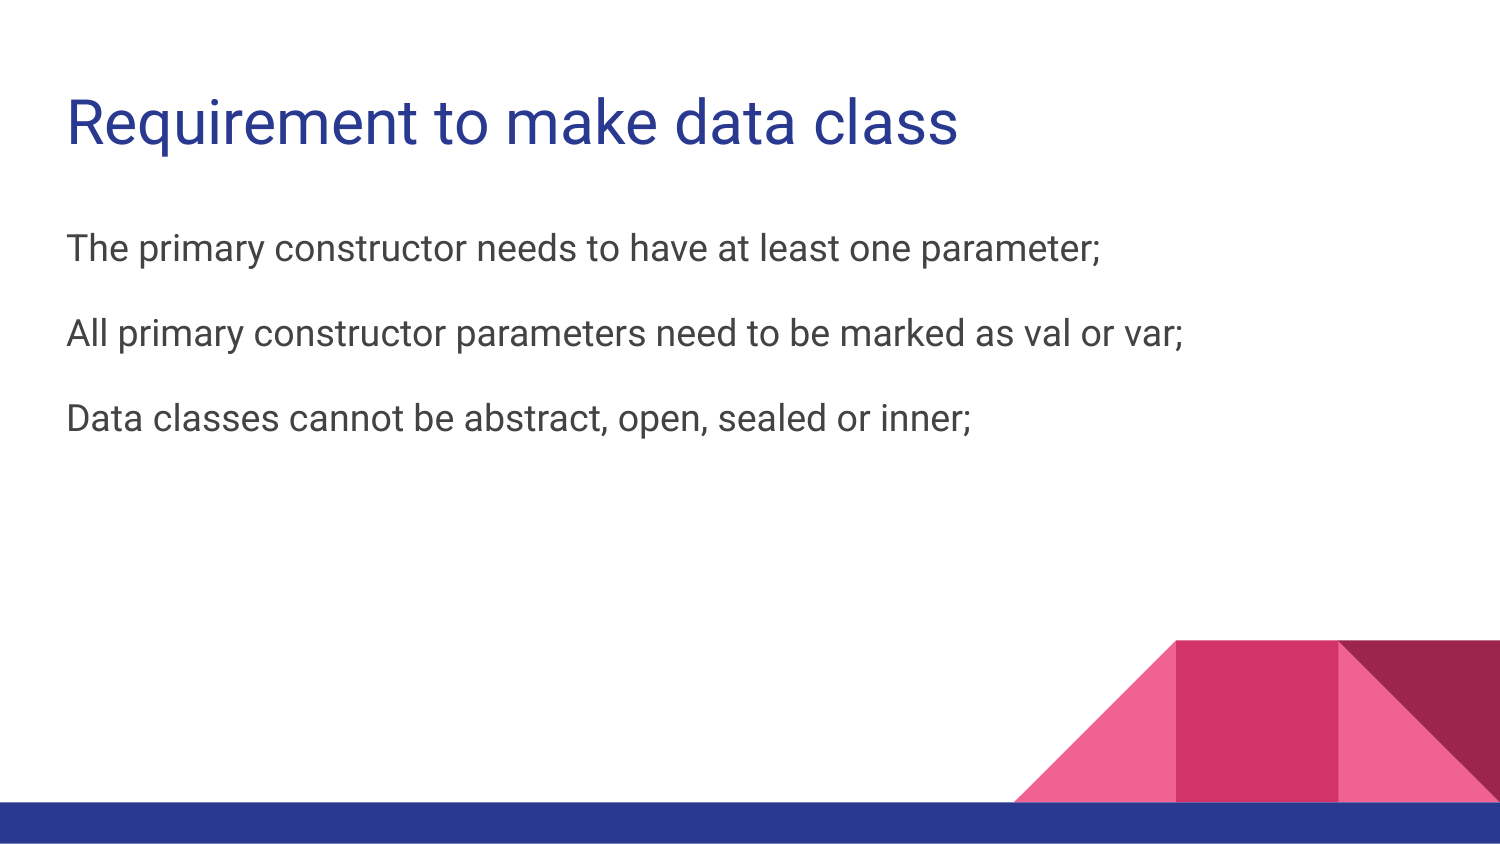

# Requirement to make data class
The primary constructor needs to have at least one parameter;
All primary constructor parameters need to be marked as val or var;
Data classes cannot be abstract, open, sealed or inner;